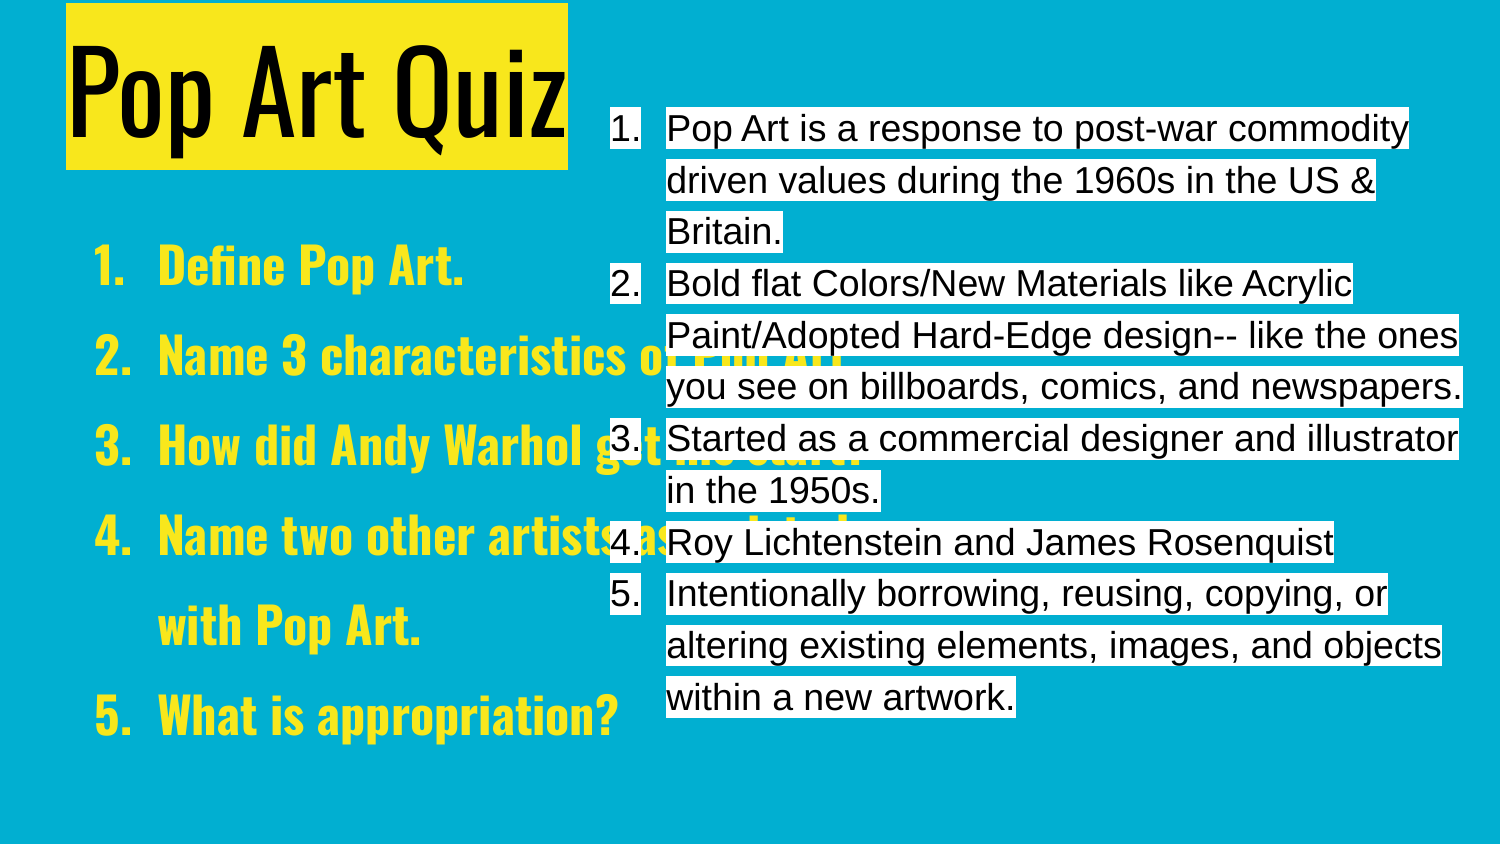

# Pop Art Quiz
Pop Art is a response to post-war commodity driven values during the 1960s in the US & Britain.
Bold flat Colors/New Materials like Acrylic Paint/Adopted Hard-Edge design-- like the ones you see on billboards, comics, and newspapers.
Started as a commercial designer and illustrator in the 1950s.
Roy Lichtenstein and James Rosenquist
Intentionally borrowing, reusing, copying, or altering existing elements, images, and objects within a new artwork.
Define Pop Art.
Name 3 characteristics of Pop Art.
How did Andy Warhol get his start?
Name two other artists associated with Pop Art.
What is appropriation?